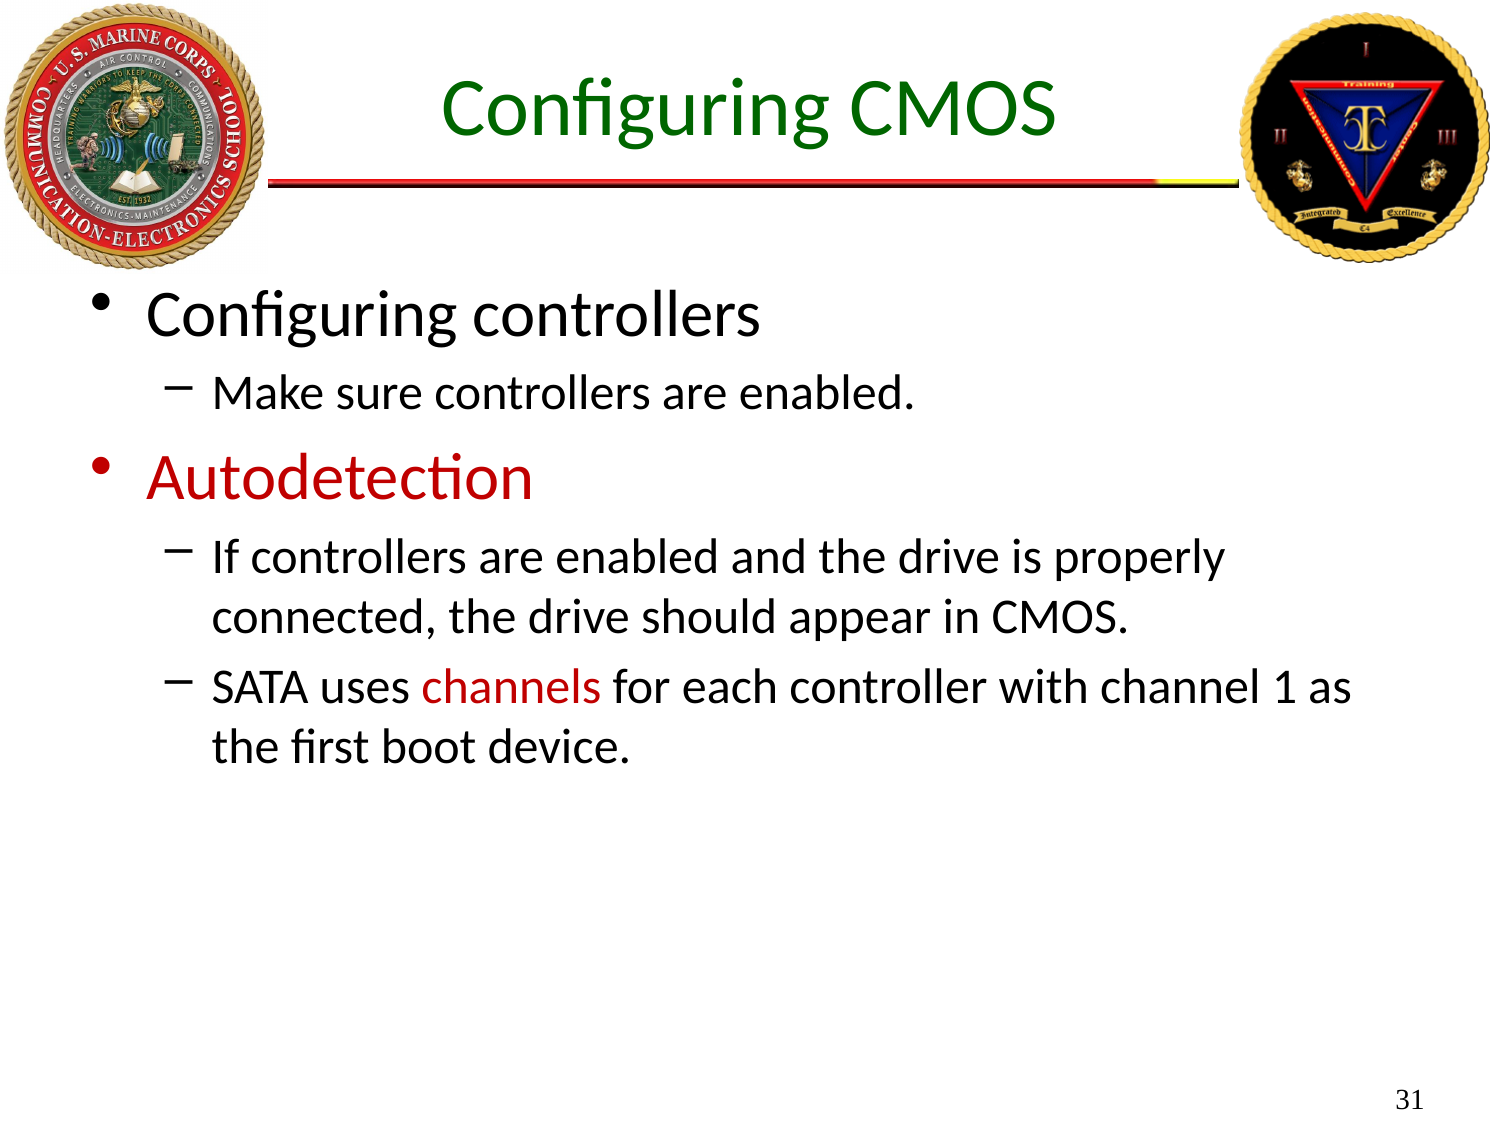

# Configuring CMOS
Configuring controllers
Make sure controllers are enabled.
Autodetection
If controllers are enabled and the drive is properly connected, the drive should appear in CMOS.
SATA uses channels for each controller with channel 1 as the first boot device.